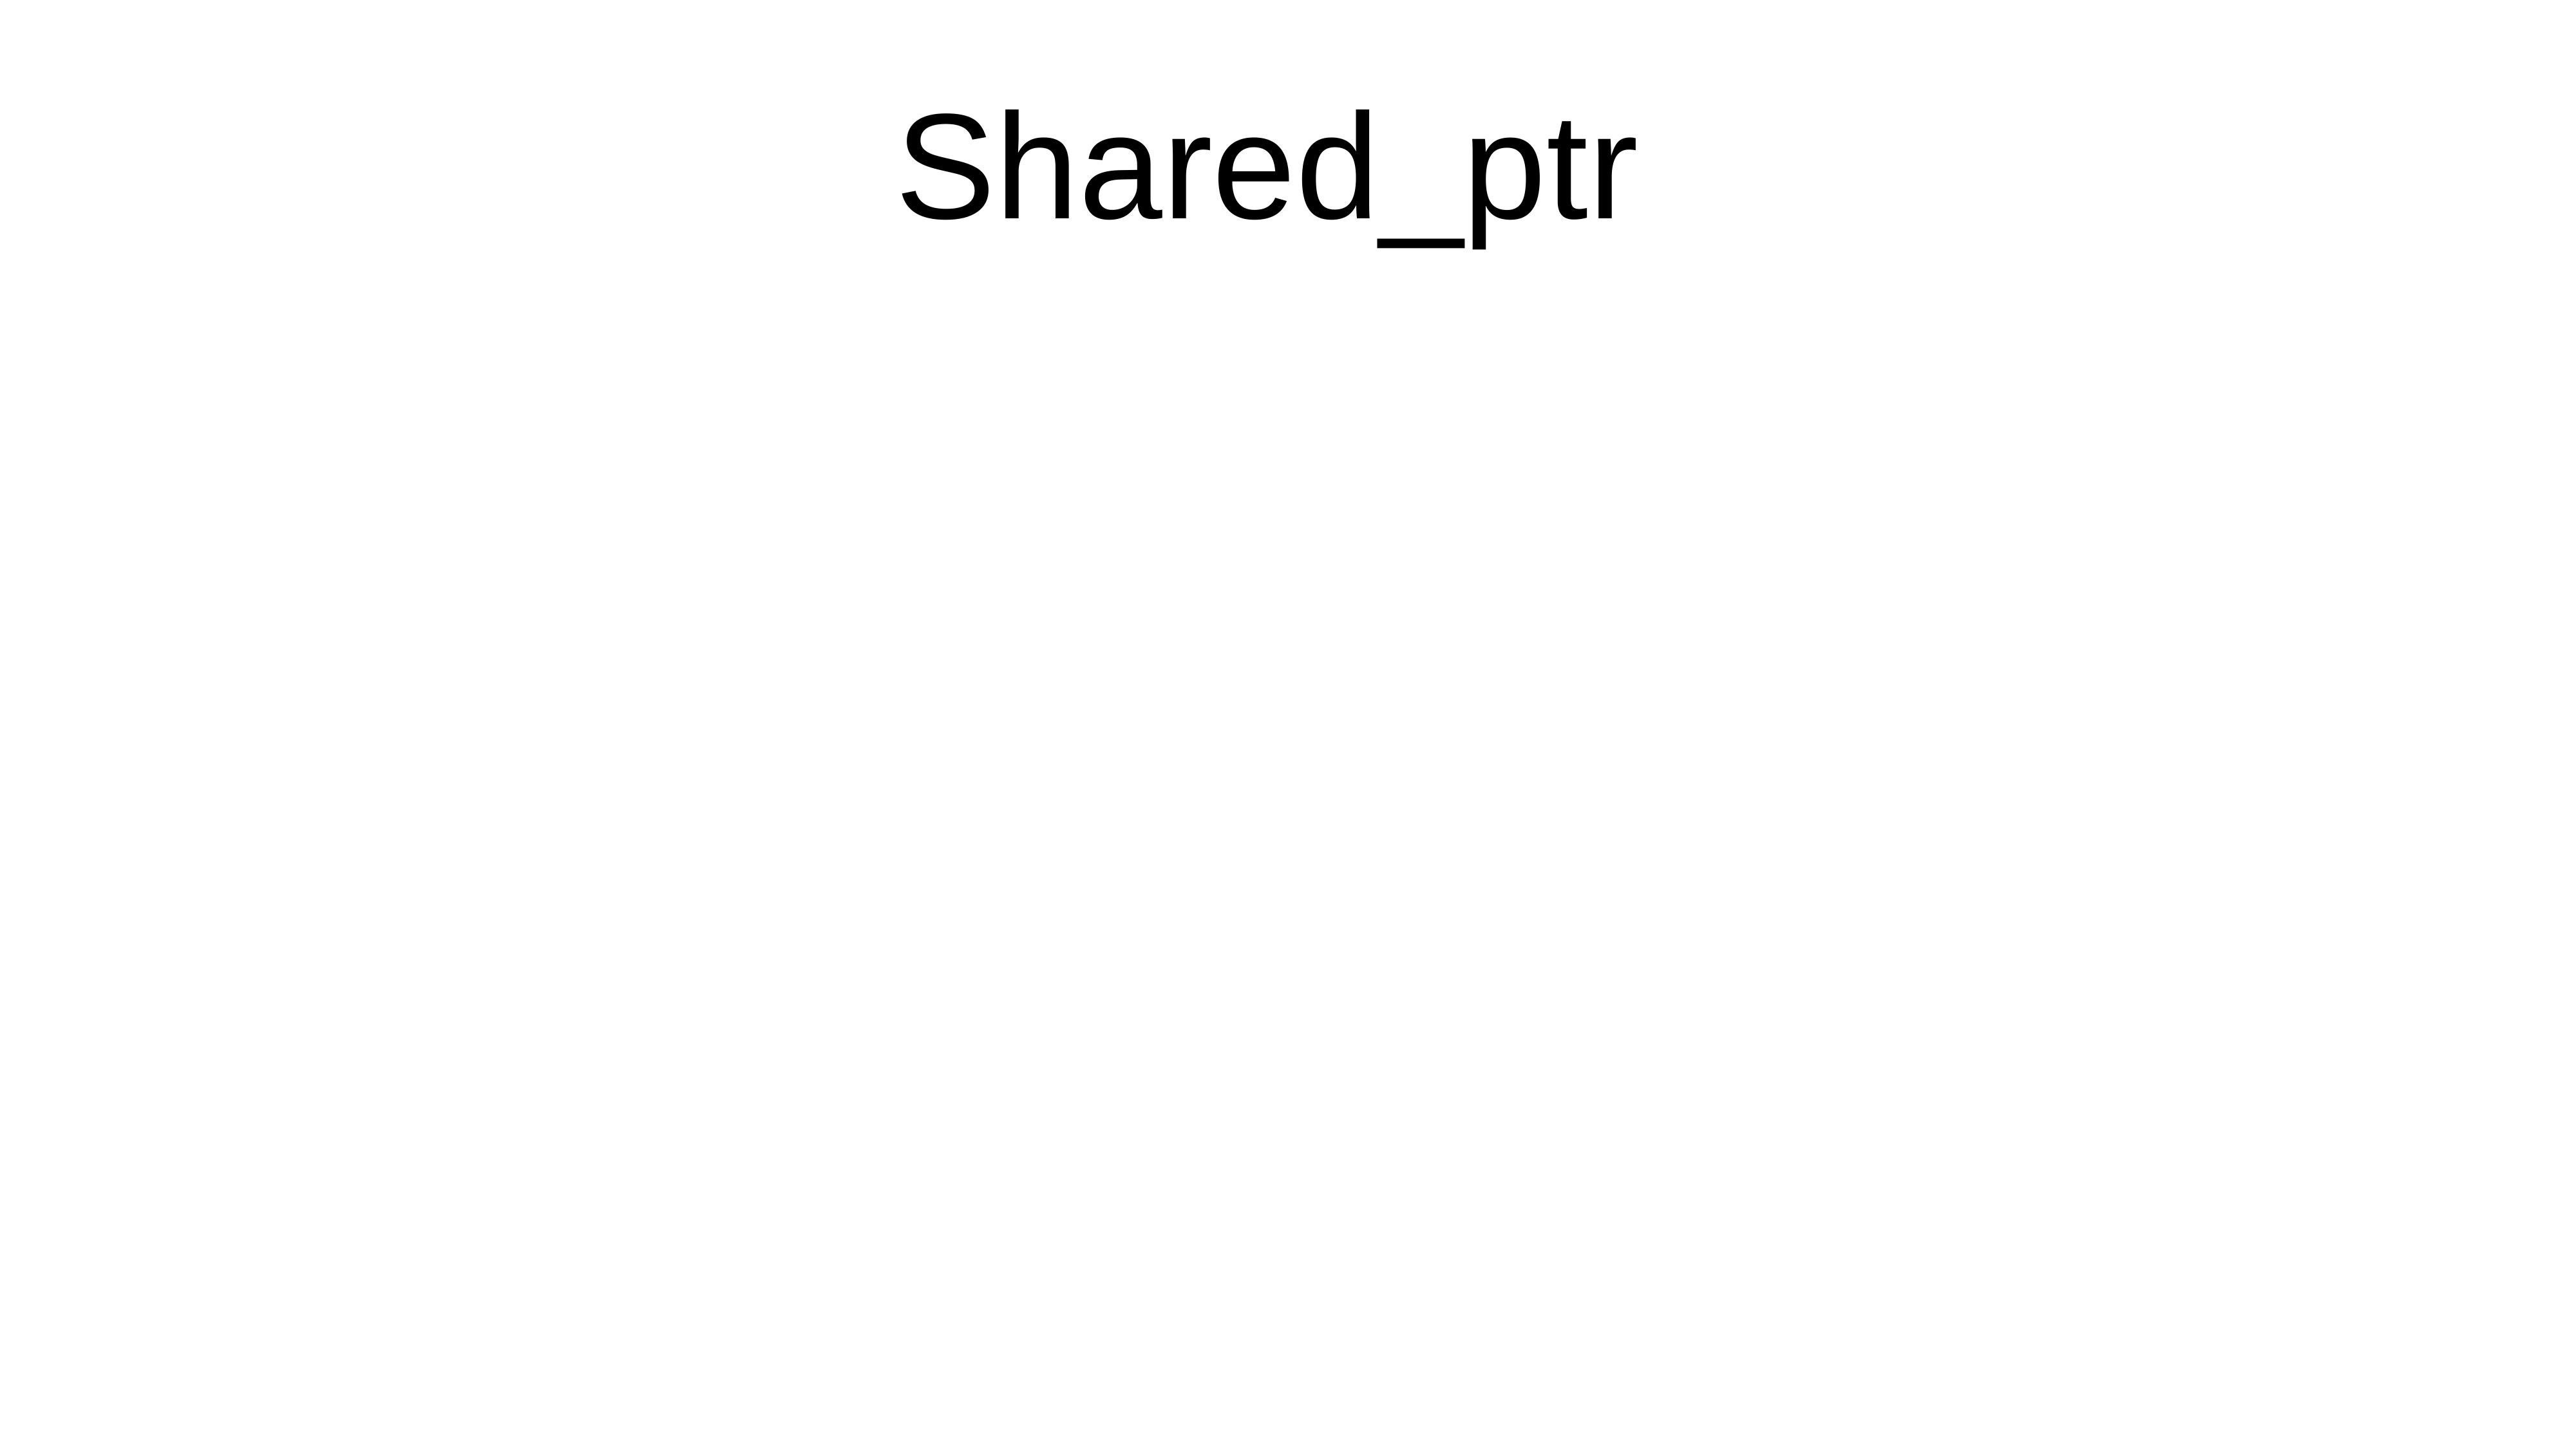

# Shared_ptr
Output :

0x1006ba8c0
A::show()
A::show()
0x1006ba8c0
0x1006ba8c0
2
2
0x0
1
0x1006ba8c0